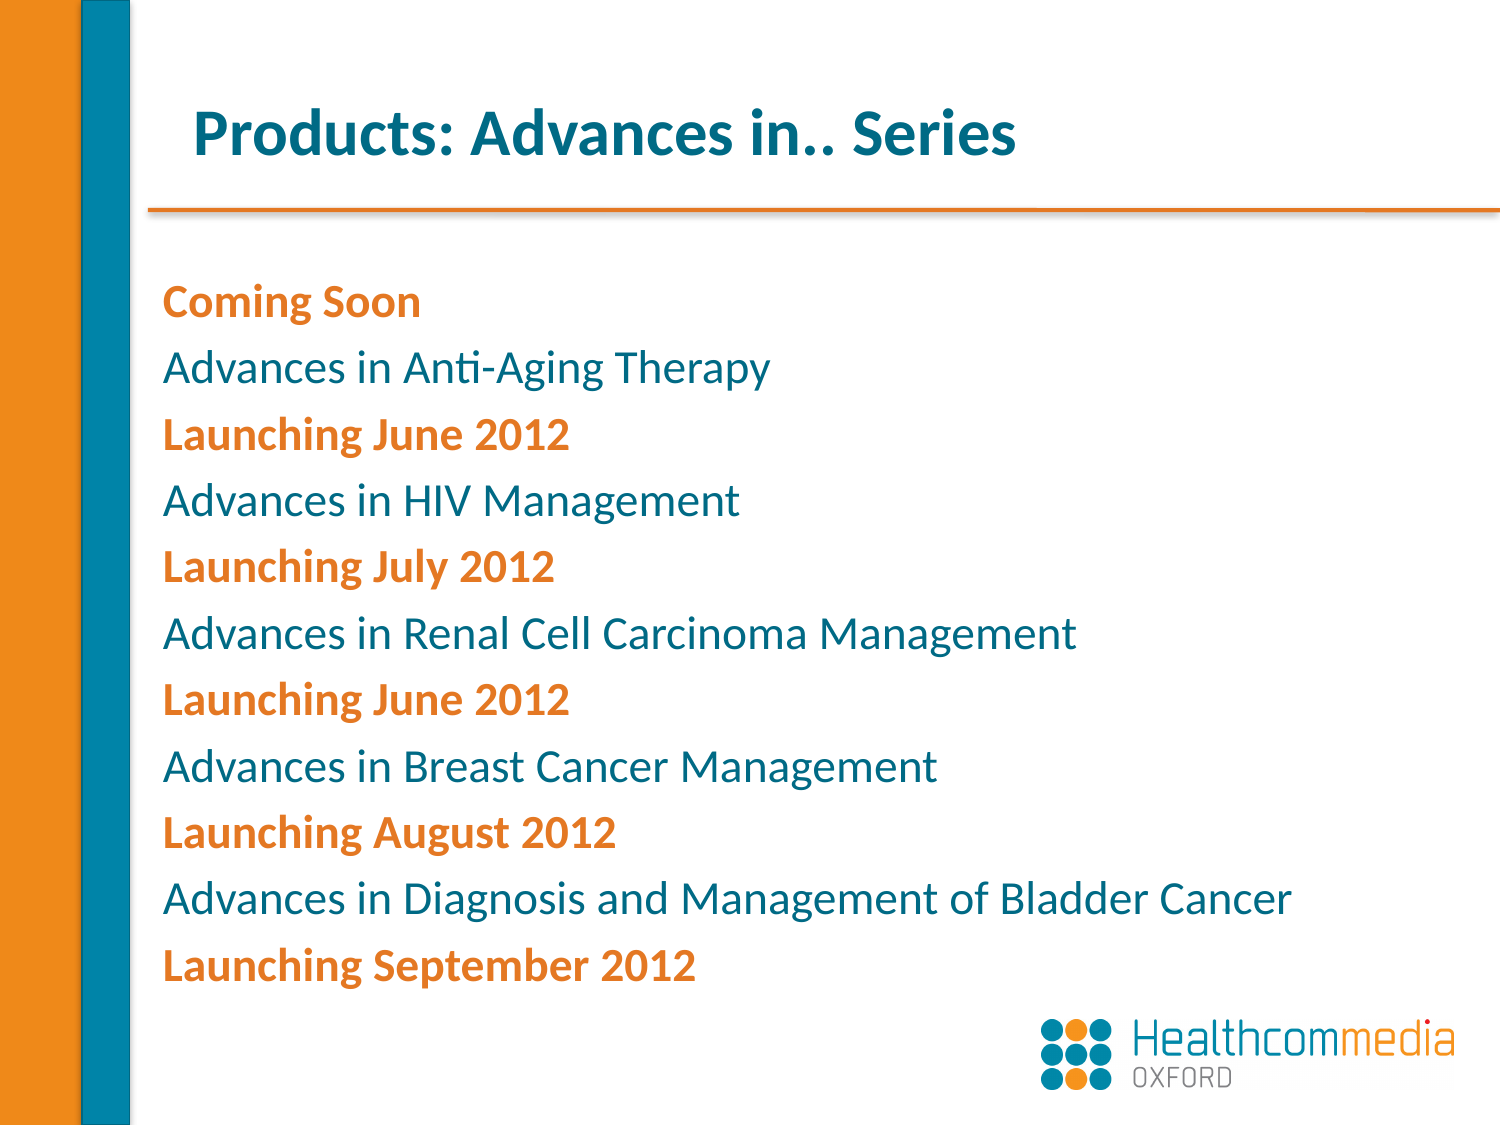

# Products: Advances in.. Series
Coming Soon
Advances in Anti-Aging Therapy
Launching June 2012
Advances in HIV Management
Launching July 2012
Advances in Renal Cell Carcinoma Management
Launching June 2012
Advances in Breast Cancer Management
Launching August 2012
Advances in Diagnosis and Management of Bladder Cancer
Launching September 2012